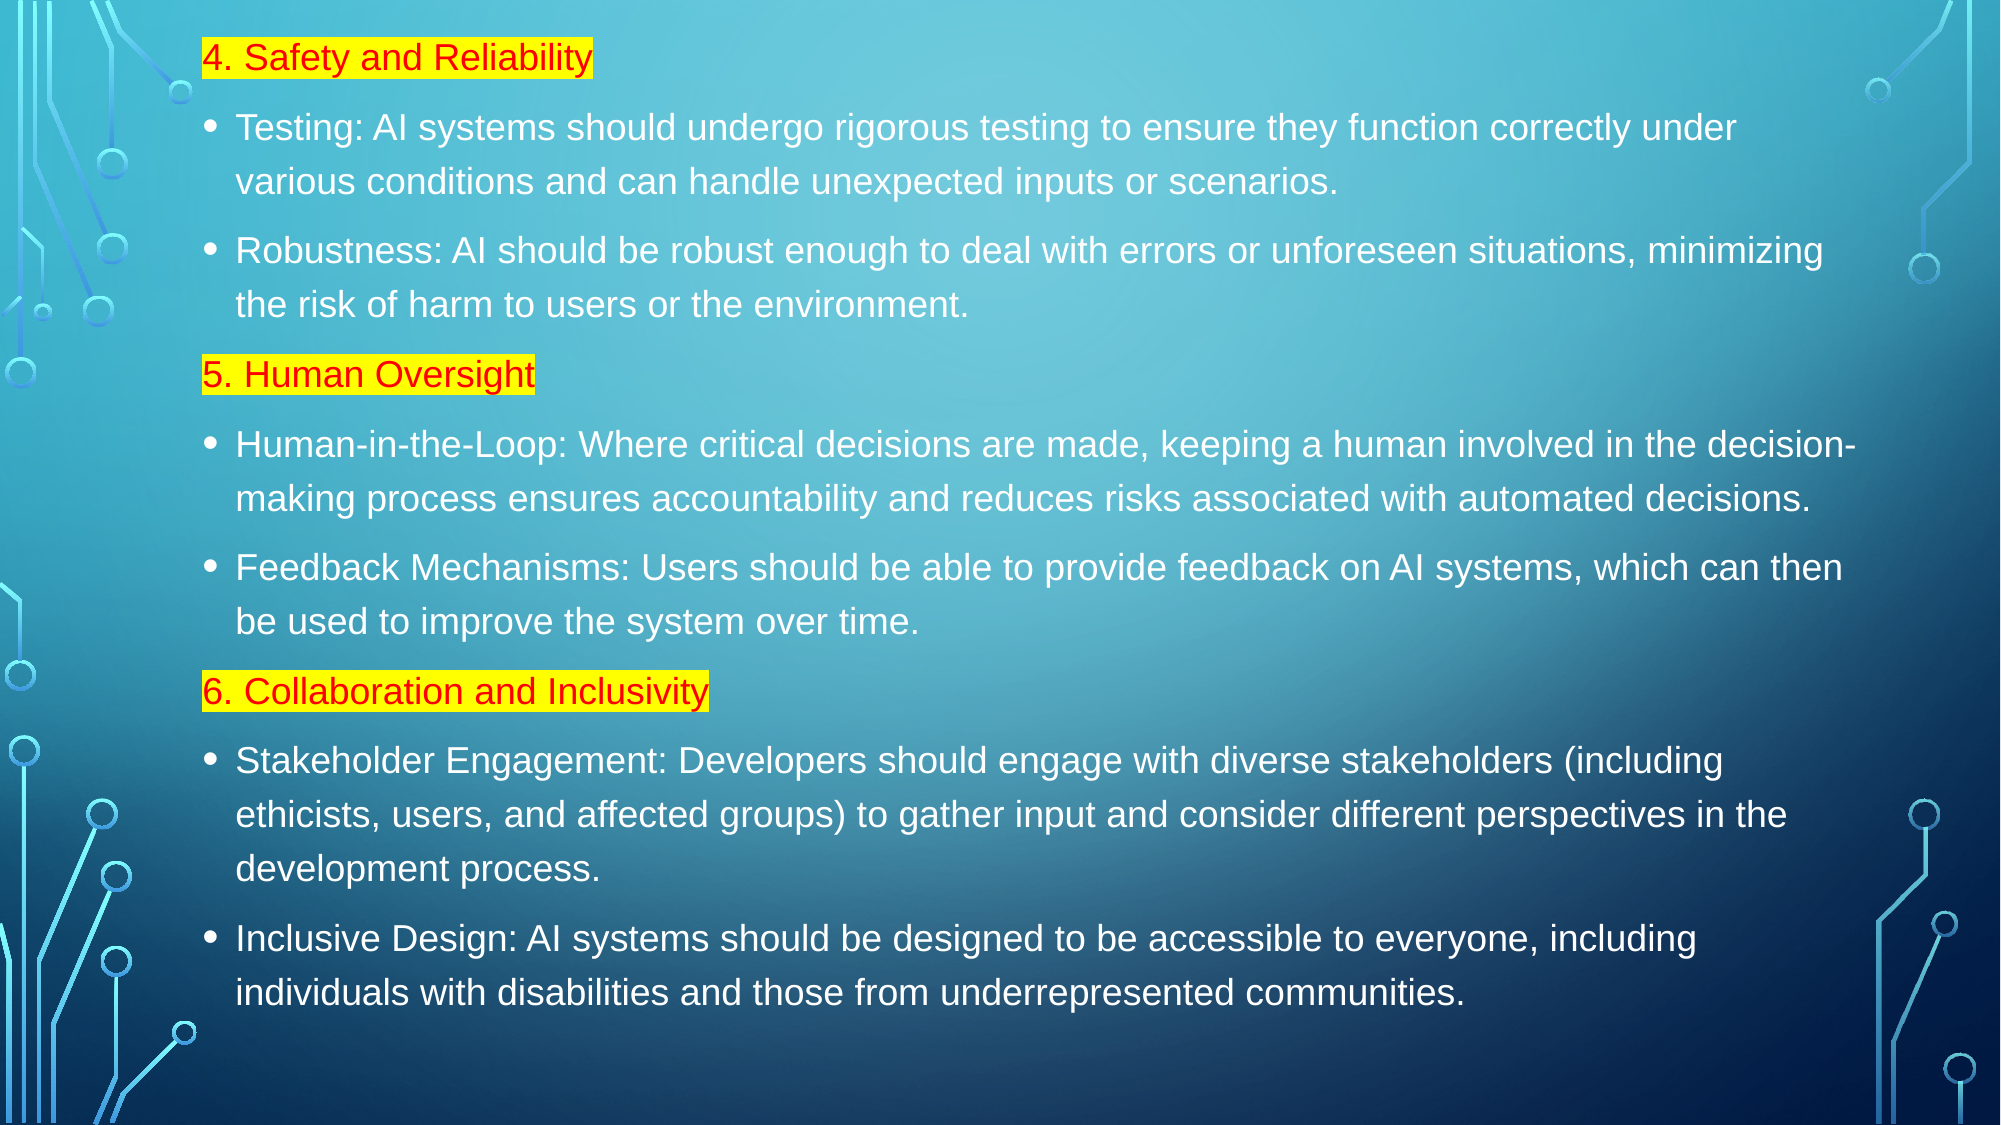

4. Safety and Reliability
Testing: AI systems should undergo rigorous testing to ensure they function correctly under various conditions and can handle unexpected inputs or scenarios.
Robustness: AI should be robust enough to deal with errors or unforeseen situations, minimizing the risk of harm to users or the environment.
5. Human Oversight
Human-in-the-Loop: Where critical decisions are made, keeping a human involved in the decision-making process ensures accountability and reduces risks associated with automated decisions.
Feedback Mechanisms: Users should be able to provide feedback on AI systems, which can then be used to improve the system over time.
6. Collaboration and Inclusivity
Stakeholder Engagement: Developers should engage with diverse stakeholders (including ethicists, users, and affected groups) to gather input and consider different perspectives in the development process.
Inclusive Design: AI systems should be designed to be accessible to everyone, including individuals with disabilities and those from underrepresented communities.